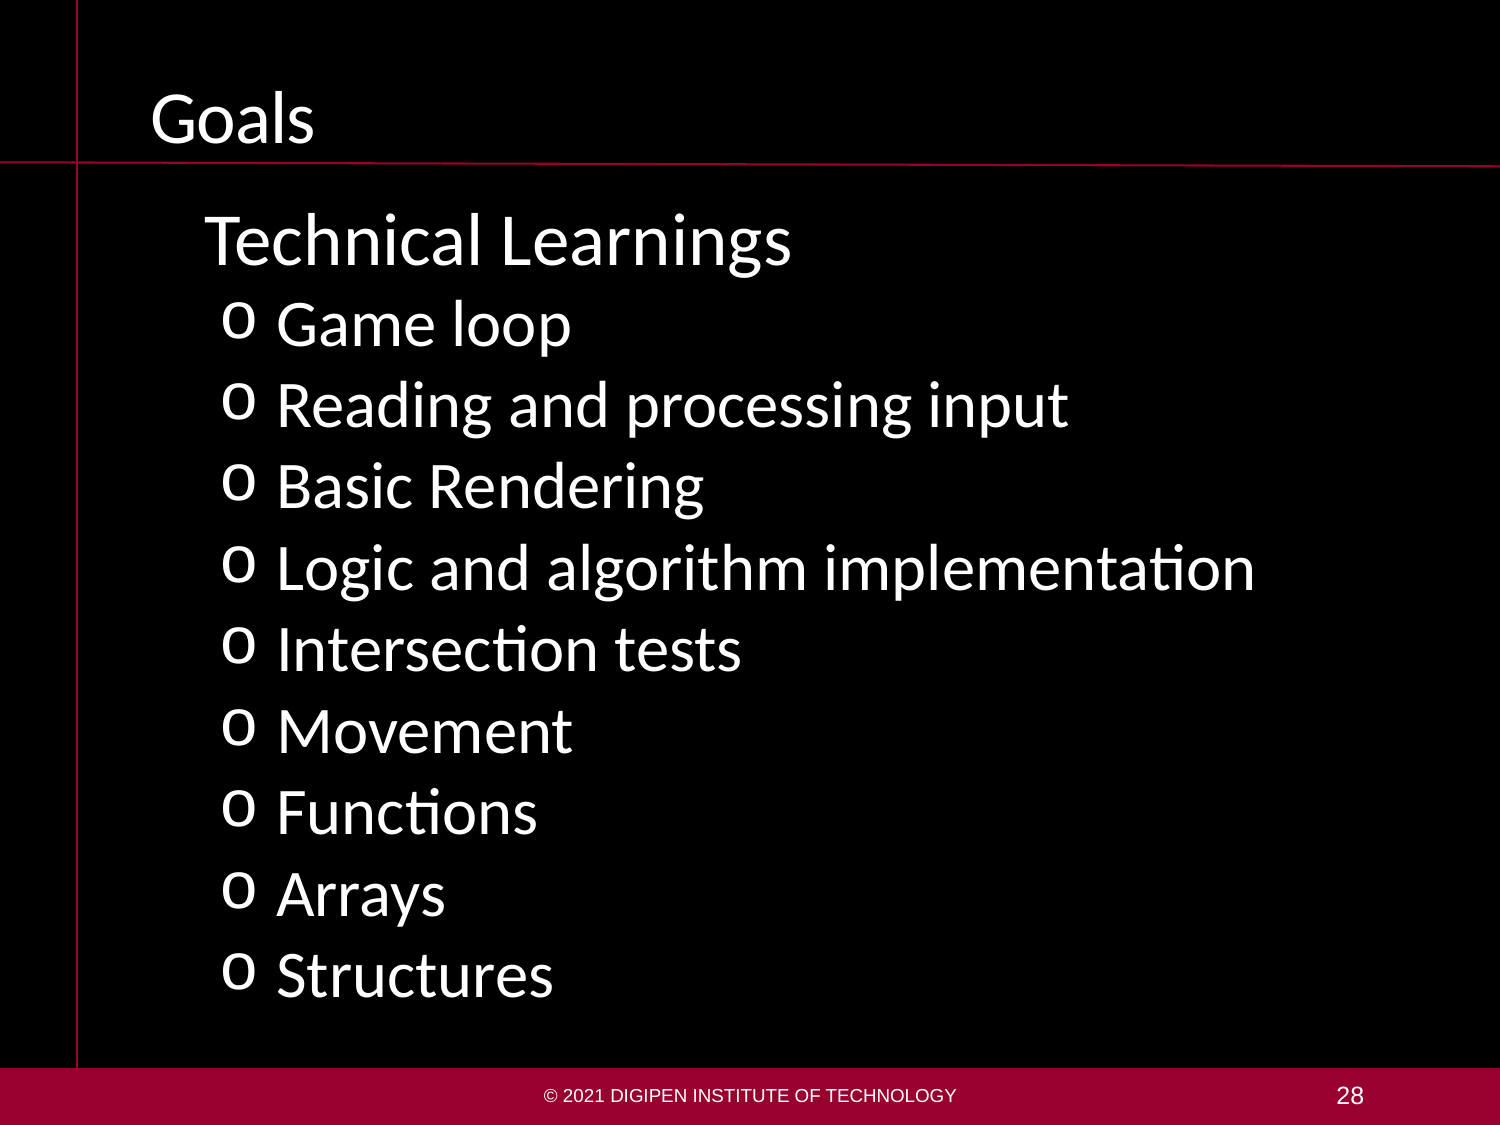

# Goals
Technical Learnings
Game loop
Reading and processing input
Basic Rendering
Logic and algorithm implementation
Intersection tests
Movement
Functions
Arrays
Structures
© 2021 DigiPen Institute of Technology
28